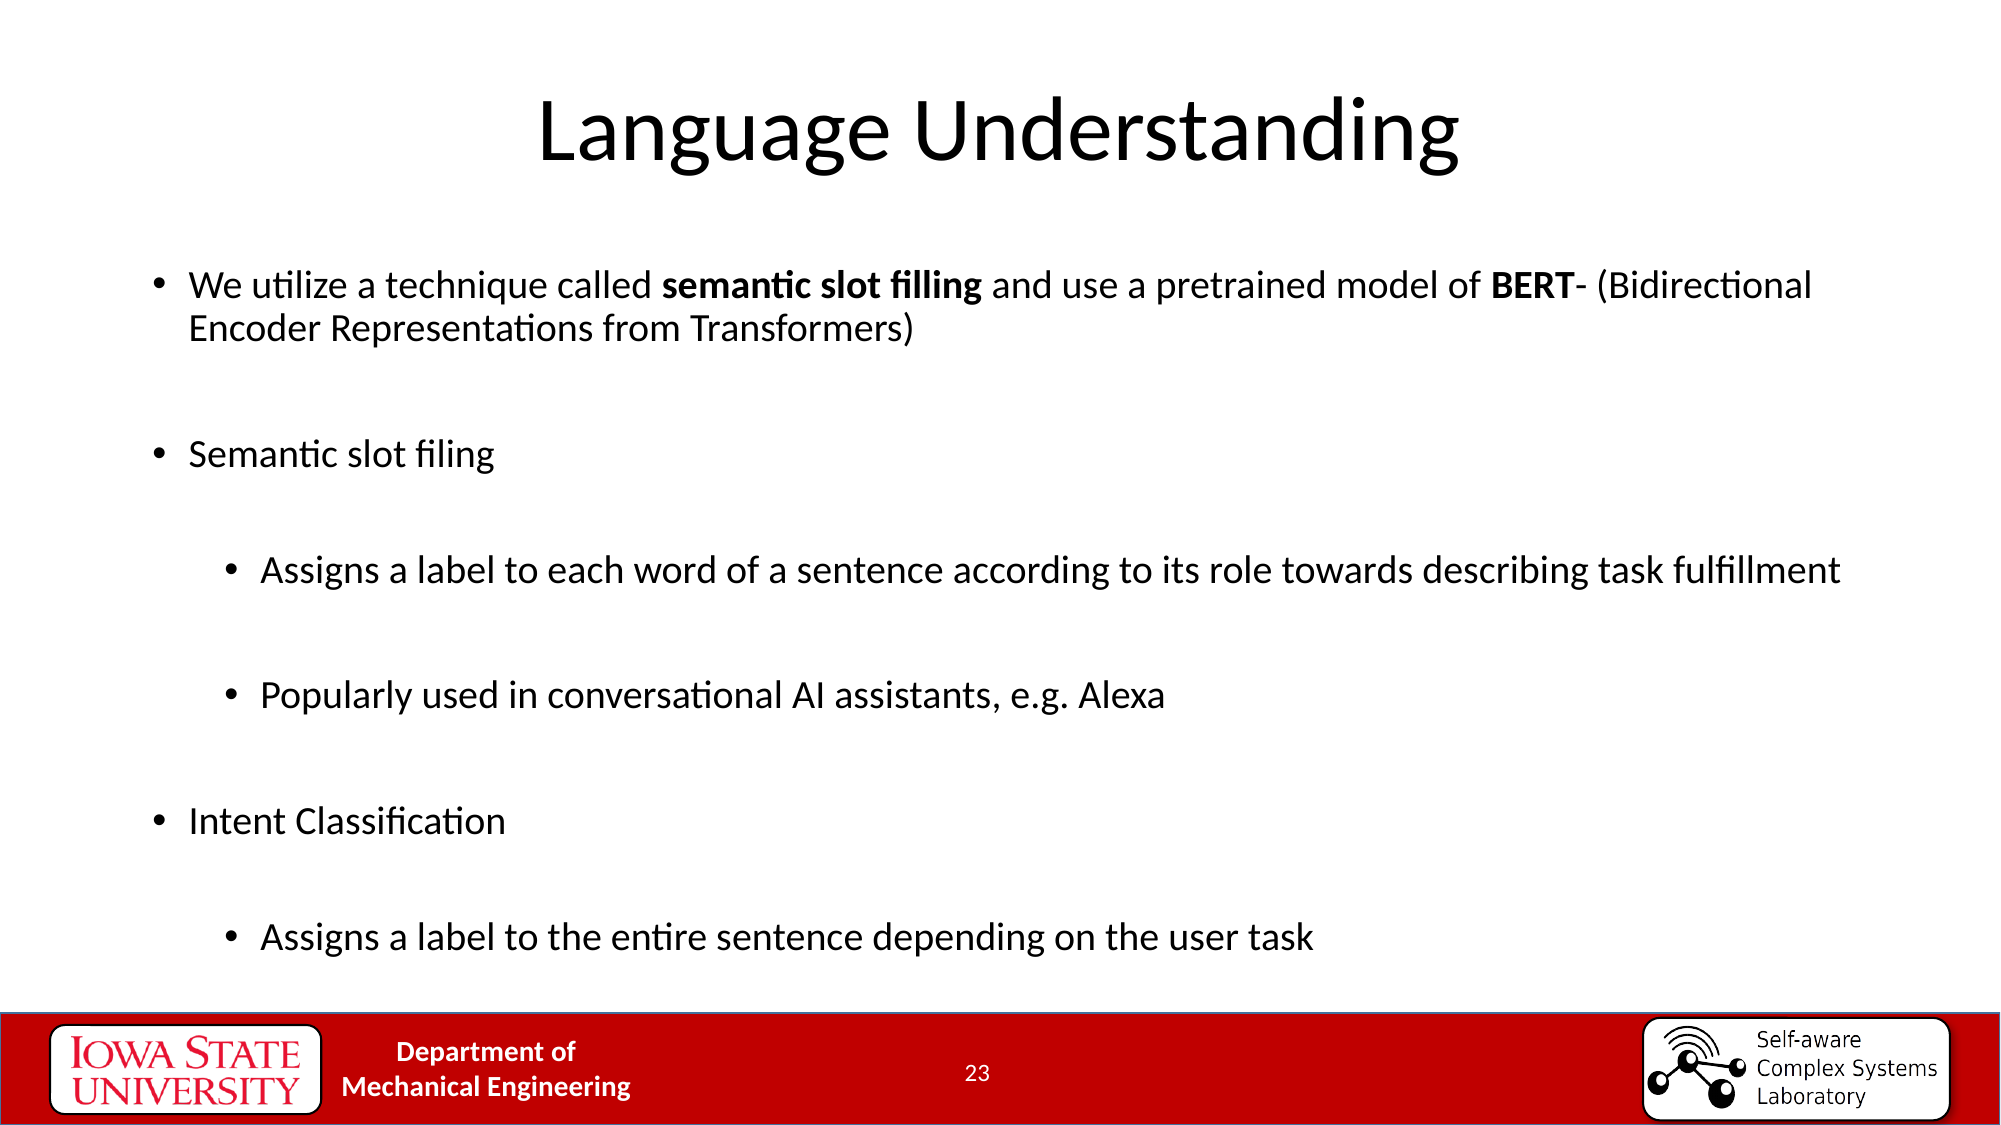

# Language Understanding
We utilize a technique called semantic slot filling and use a pretrained model of BERT- (Bidirectional Encoder Representations from Transformers)

Semantic slot filing

Assigns a label to each word of a sentence according to its role towards describing task fulfillment

Popularly used in conversational AI assistants, e.g. Alexa

Intent Classification

Assigns a label to the entire sentence depending on the user task

23